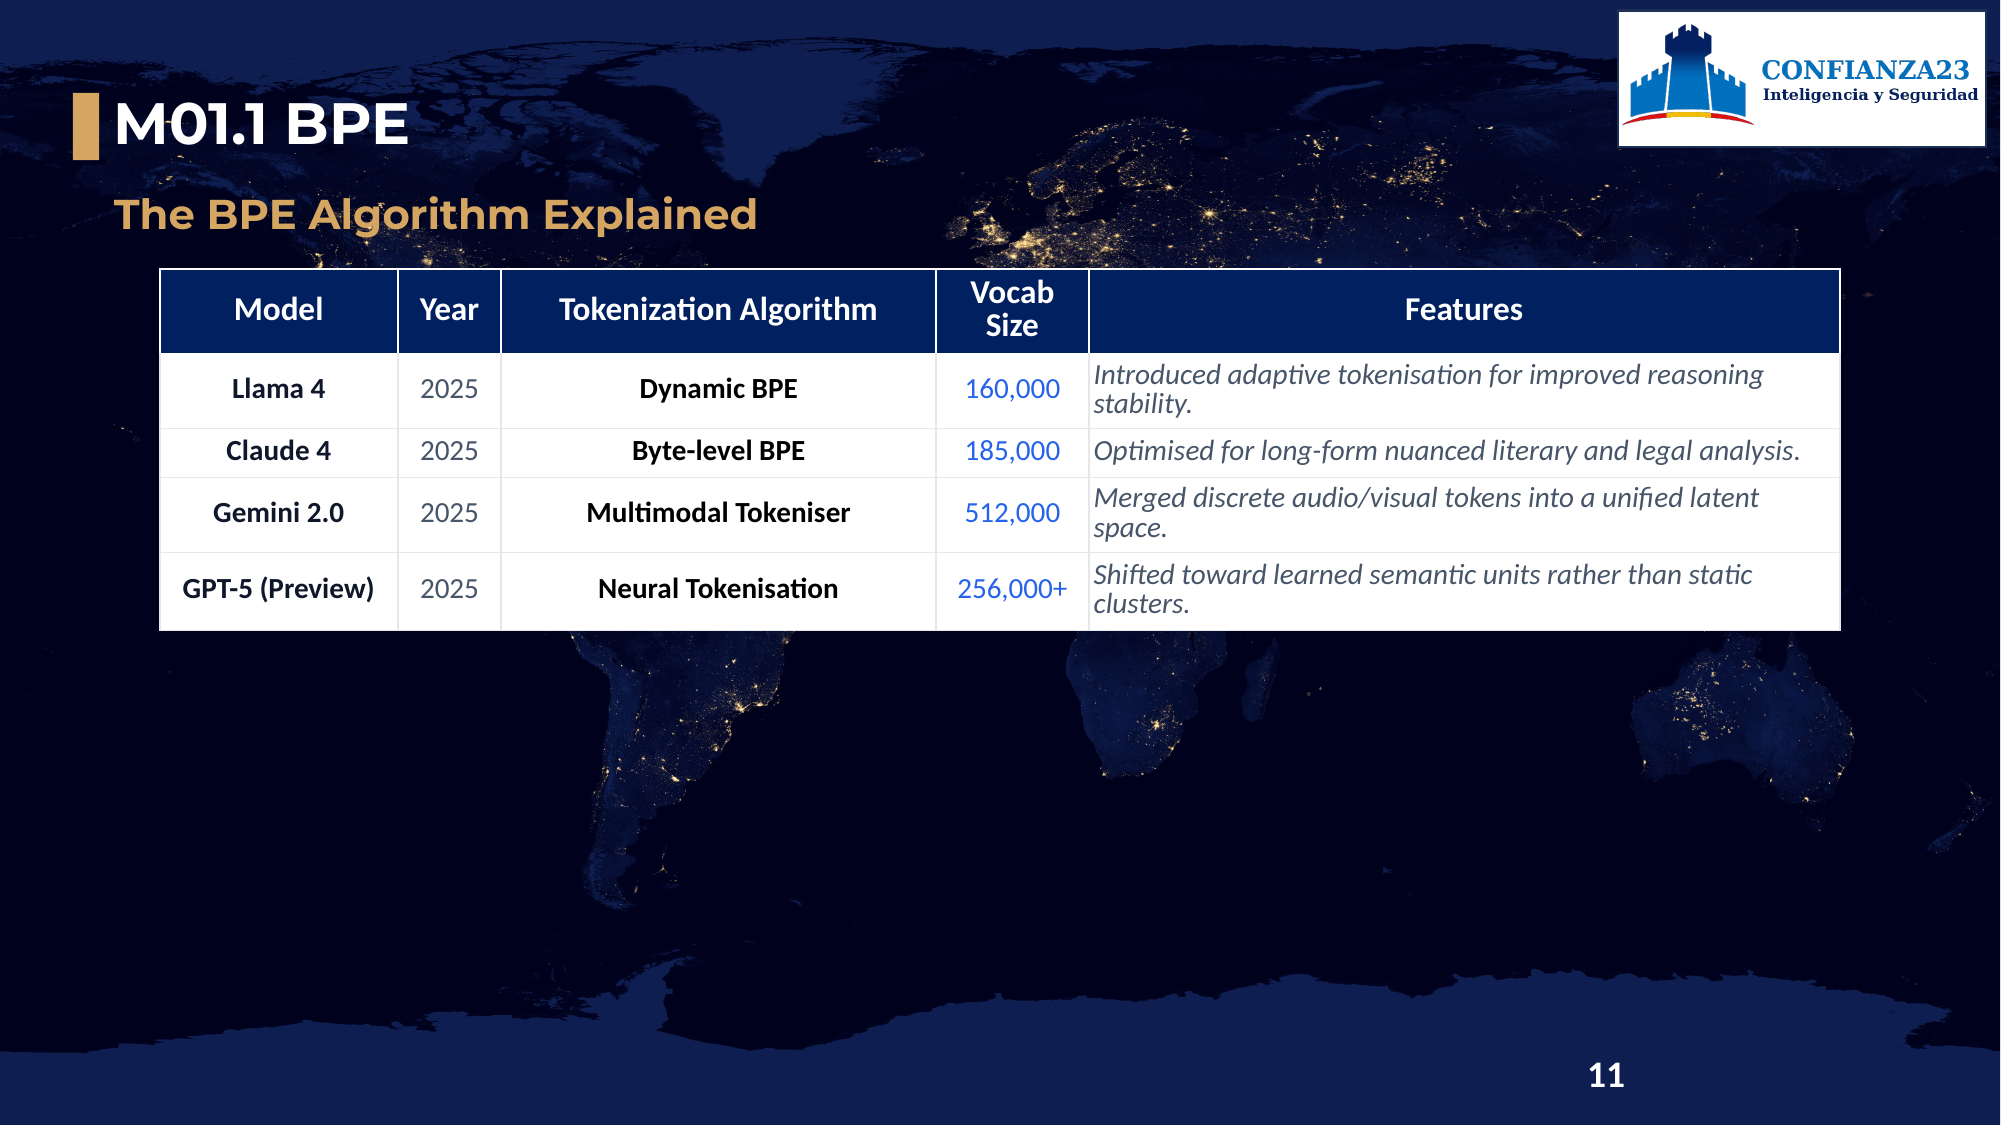

M01.1 BPE

The BPE Algorithm Explained
| Model | Year | Tokenization Algorithm | Vocab Size | Features |
| --- | --- | --- | --- | --- |
| Llama 4 | 2025 | Dynamic BPE | 160,000 | Introduced adaptive tokenisation for improved reasoning stability. |
| Claude 4 | 2025 | Byte-level BPE | 185,000 | Optimised for long-form nuanced literary and legal analysis. |
| Gemini 2.0 | 2025 | Multimodal Tokeniser | 512,000 | Merged discrete audio/visual tokens into a unified latent space. |
| GPT-5 (Preview) | 2025 | Neural Tokenisation | 256,000+ | Shifted toward learned semantic units rather than static clusters. |